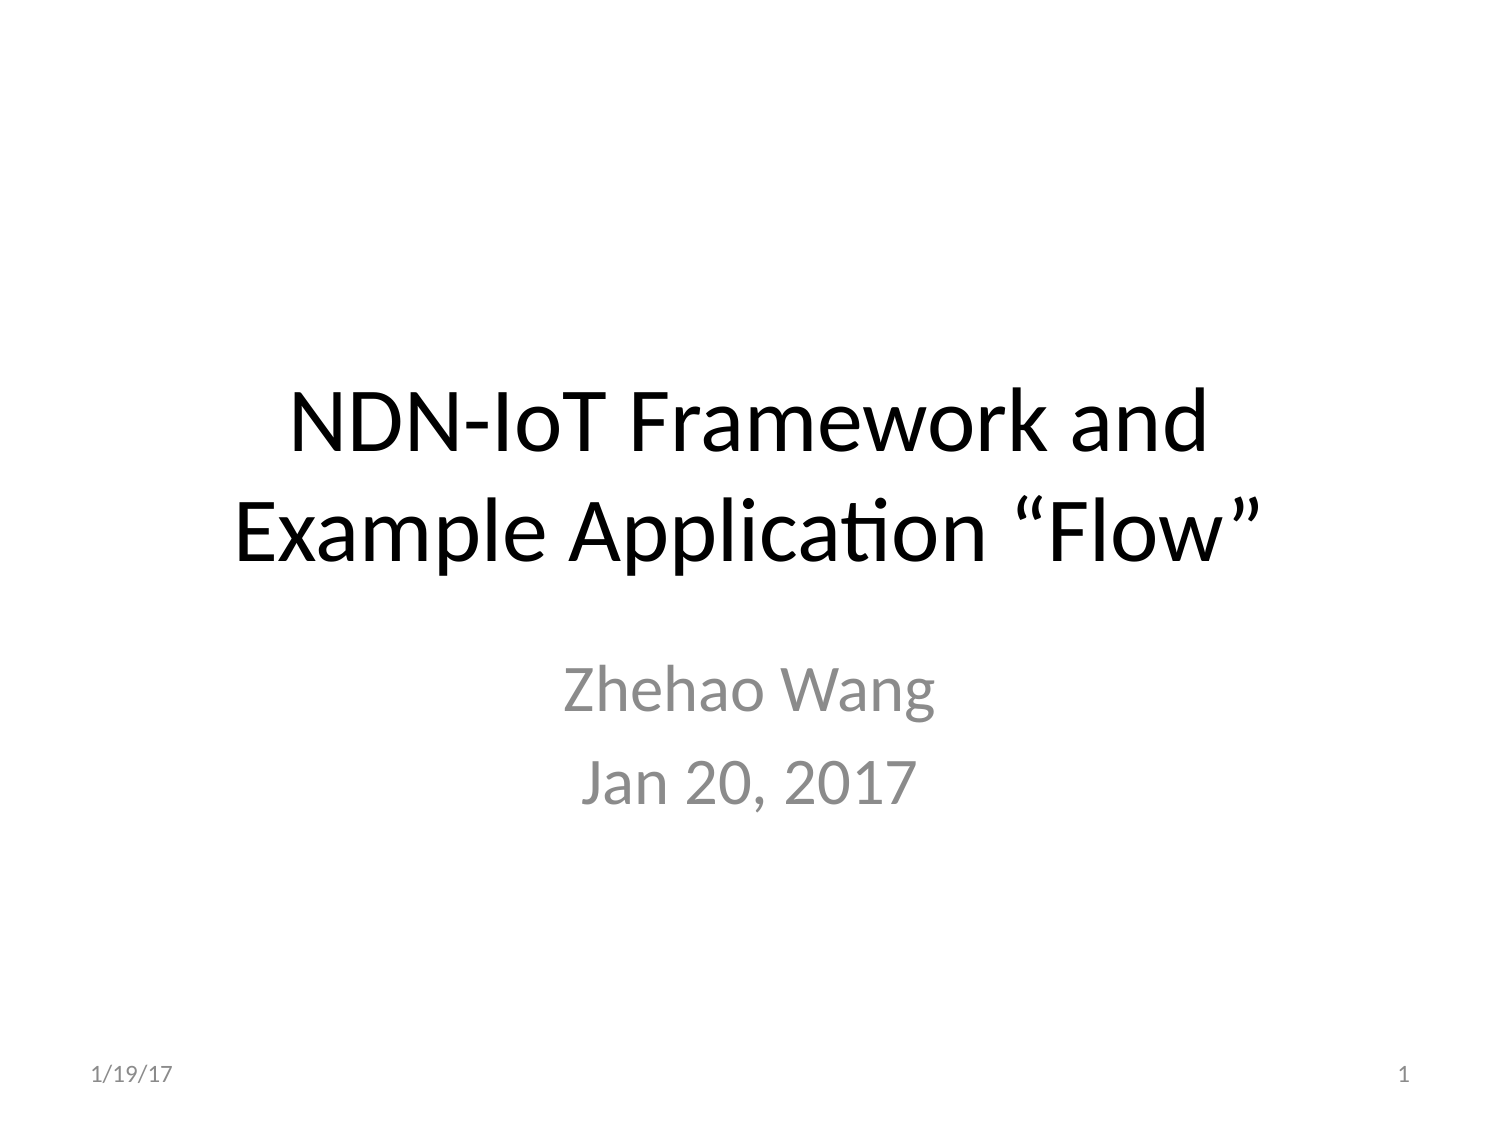

# NDN-IoT Framework and Example Application “Flow”
Zhehao Wang
Jan 20, 2017
1/19/17
1